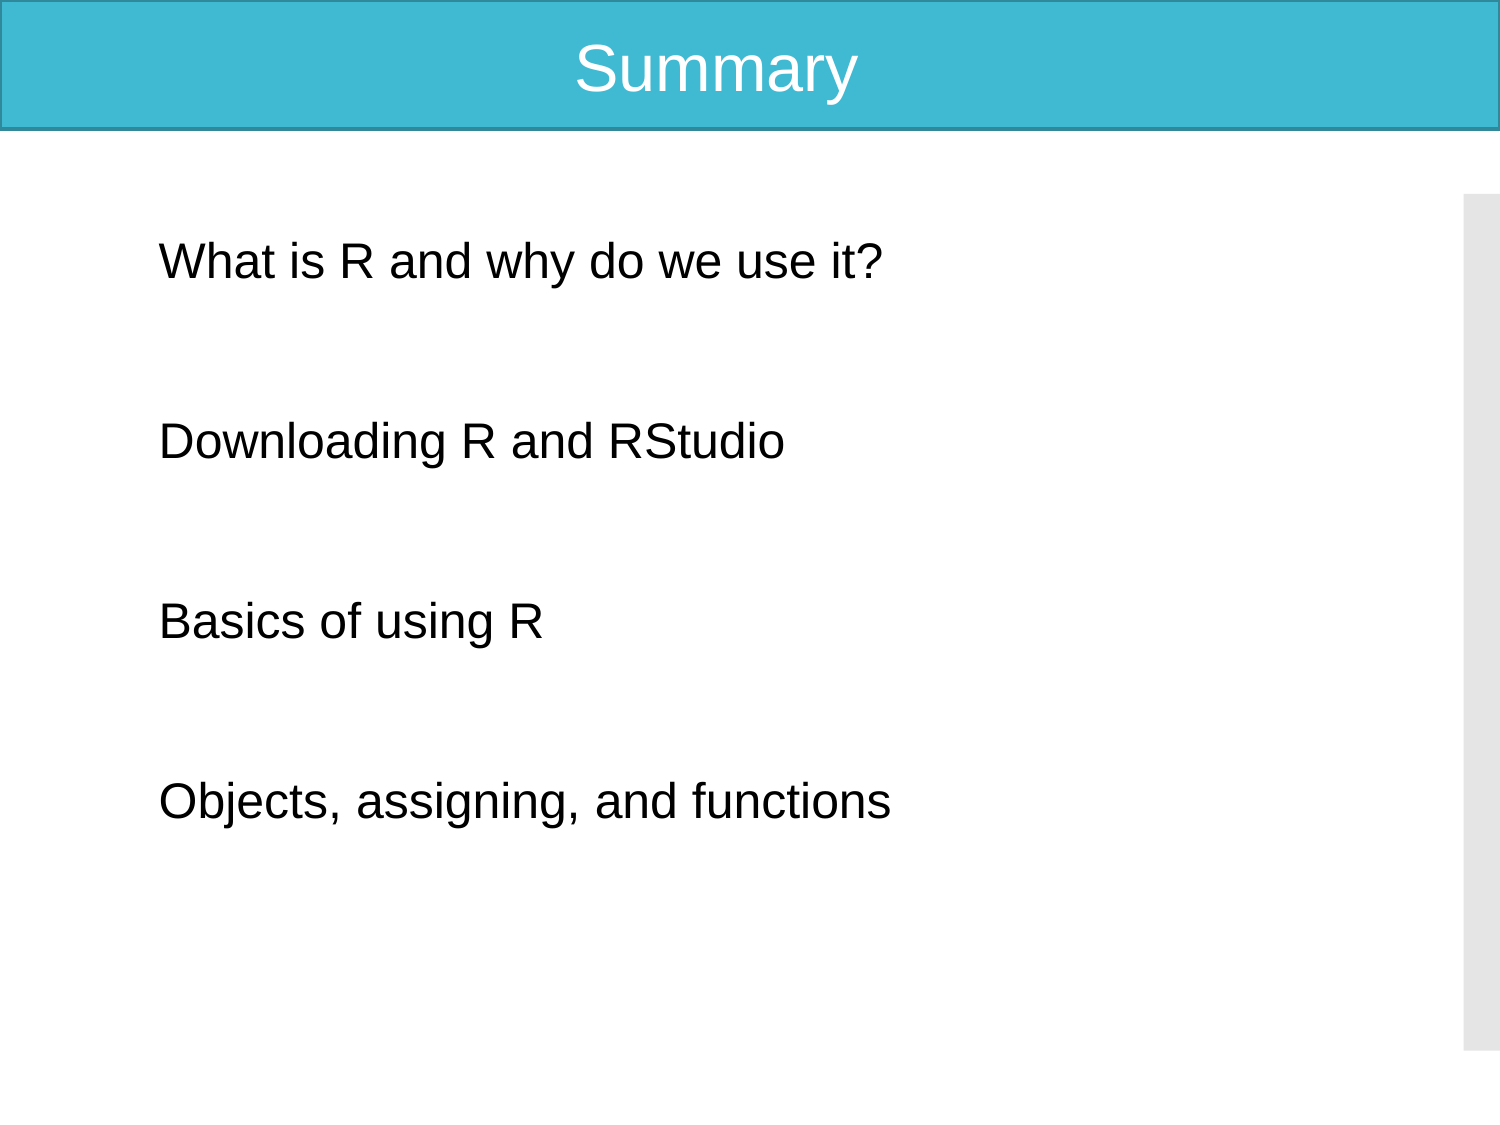

Summary

What is R and why do we use it?

Downloading R and RStudio

Basics of using R

Objects, assigning, and functions